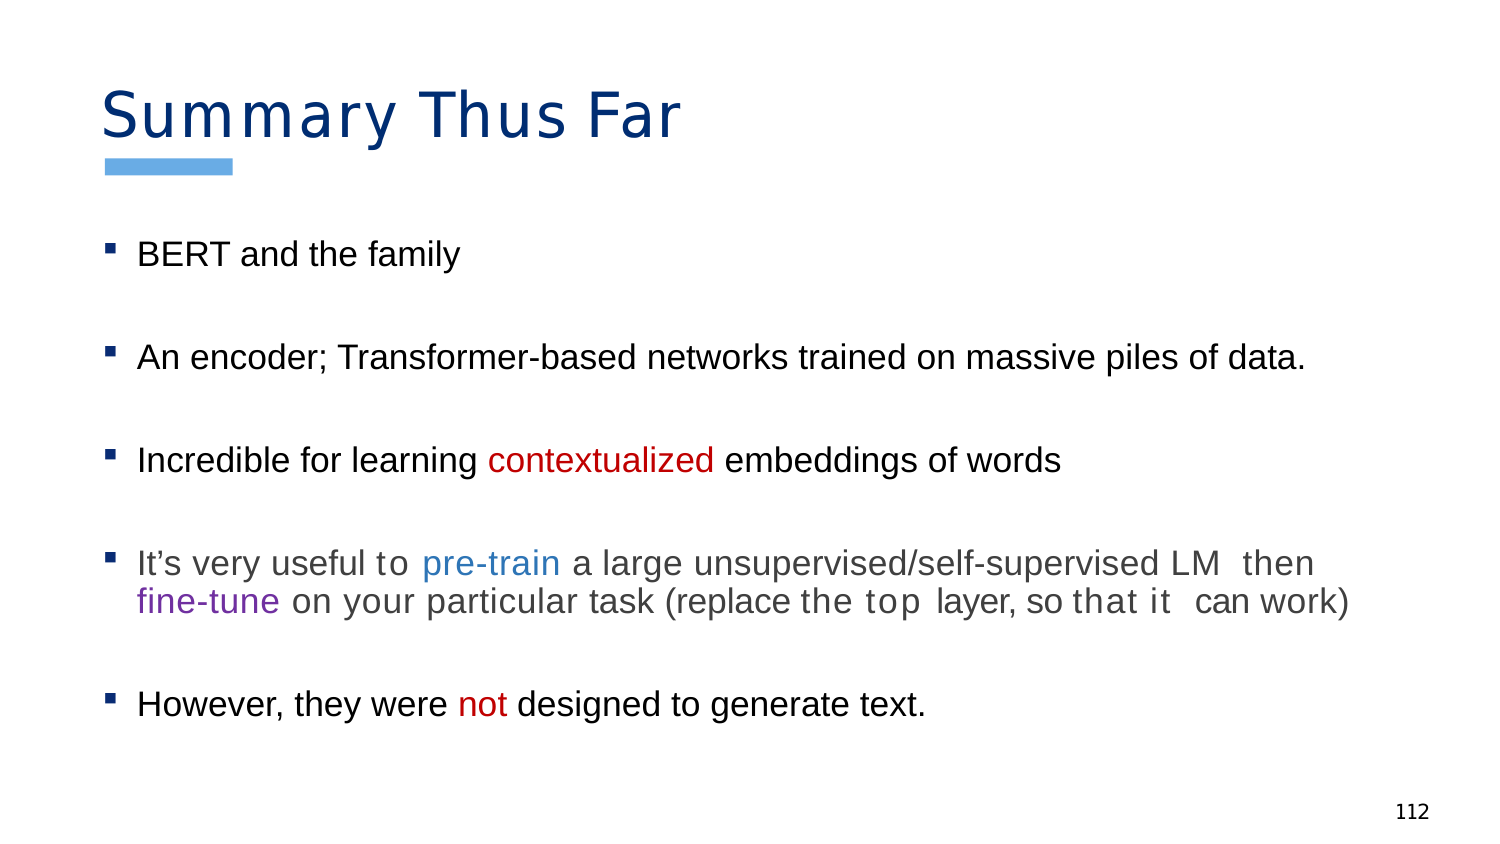

# Summary Thus Far
BERT and the family

An encoder; Transformer-based networks trained on massive piles of data.

Incredible for learning contextualized embeddings of words

It’s very useful to pre-train a large unsupervised/self-supervised LM  then fine-tune on your particular task (replace the top layer, so that it  can work)

However, they were not designed to generate text.